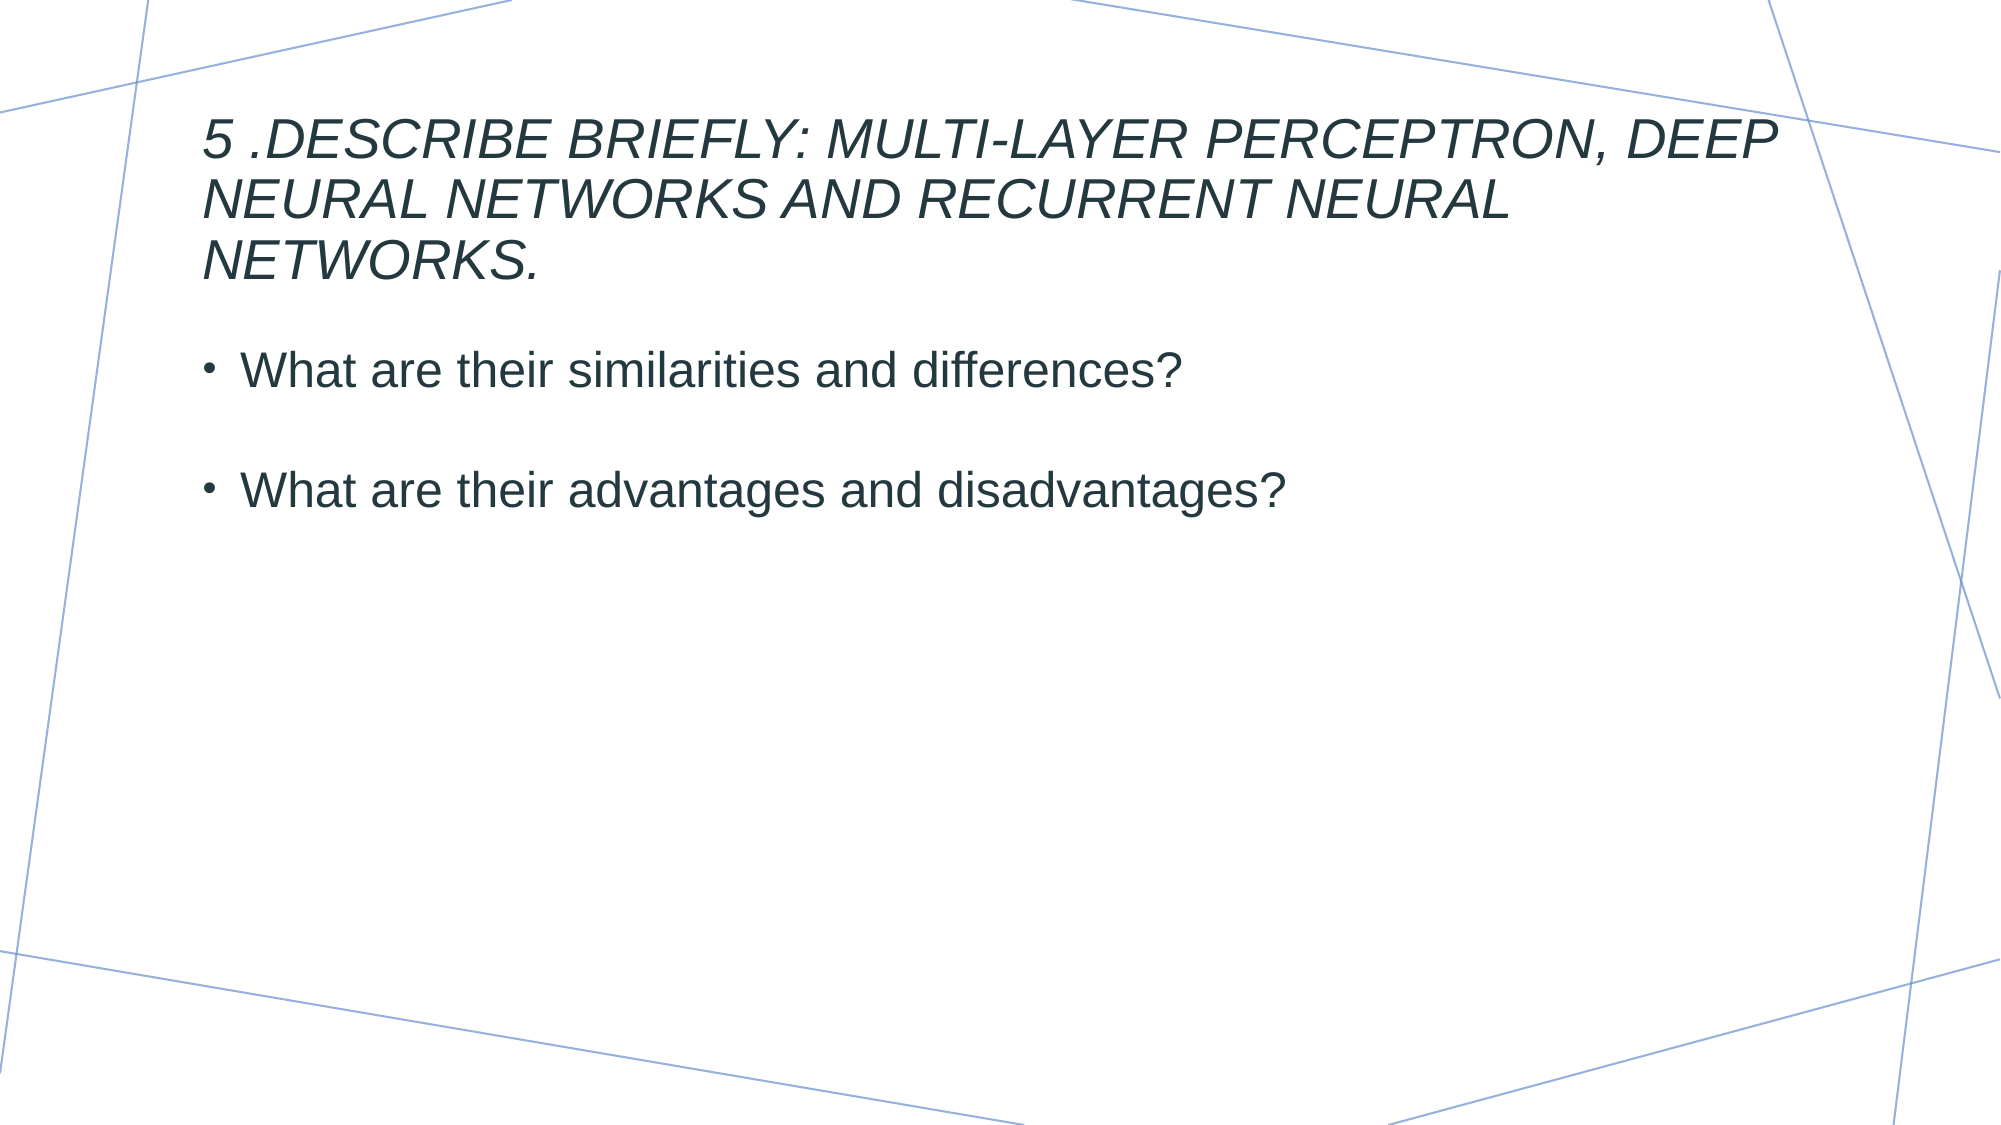

# 5 .Describe briefly: Multi-Layer Perceptron, Deep Neural Networks and Recurrent Neural Networks.
What are their similarities and differences?

What are their advantages and disadvantages?